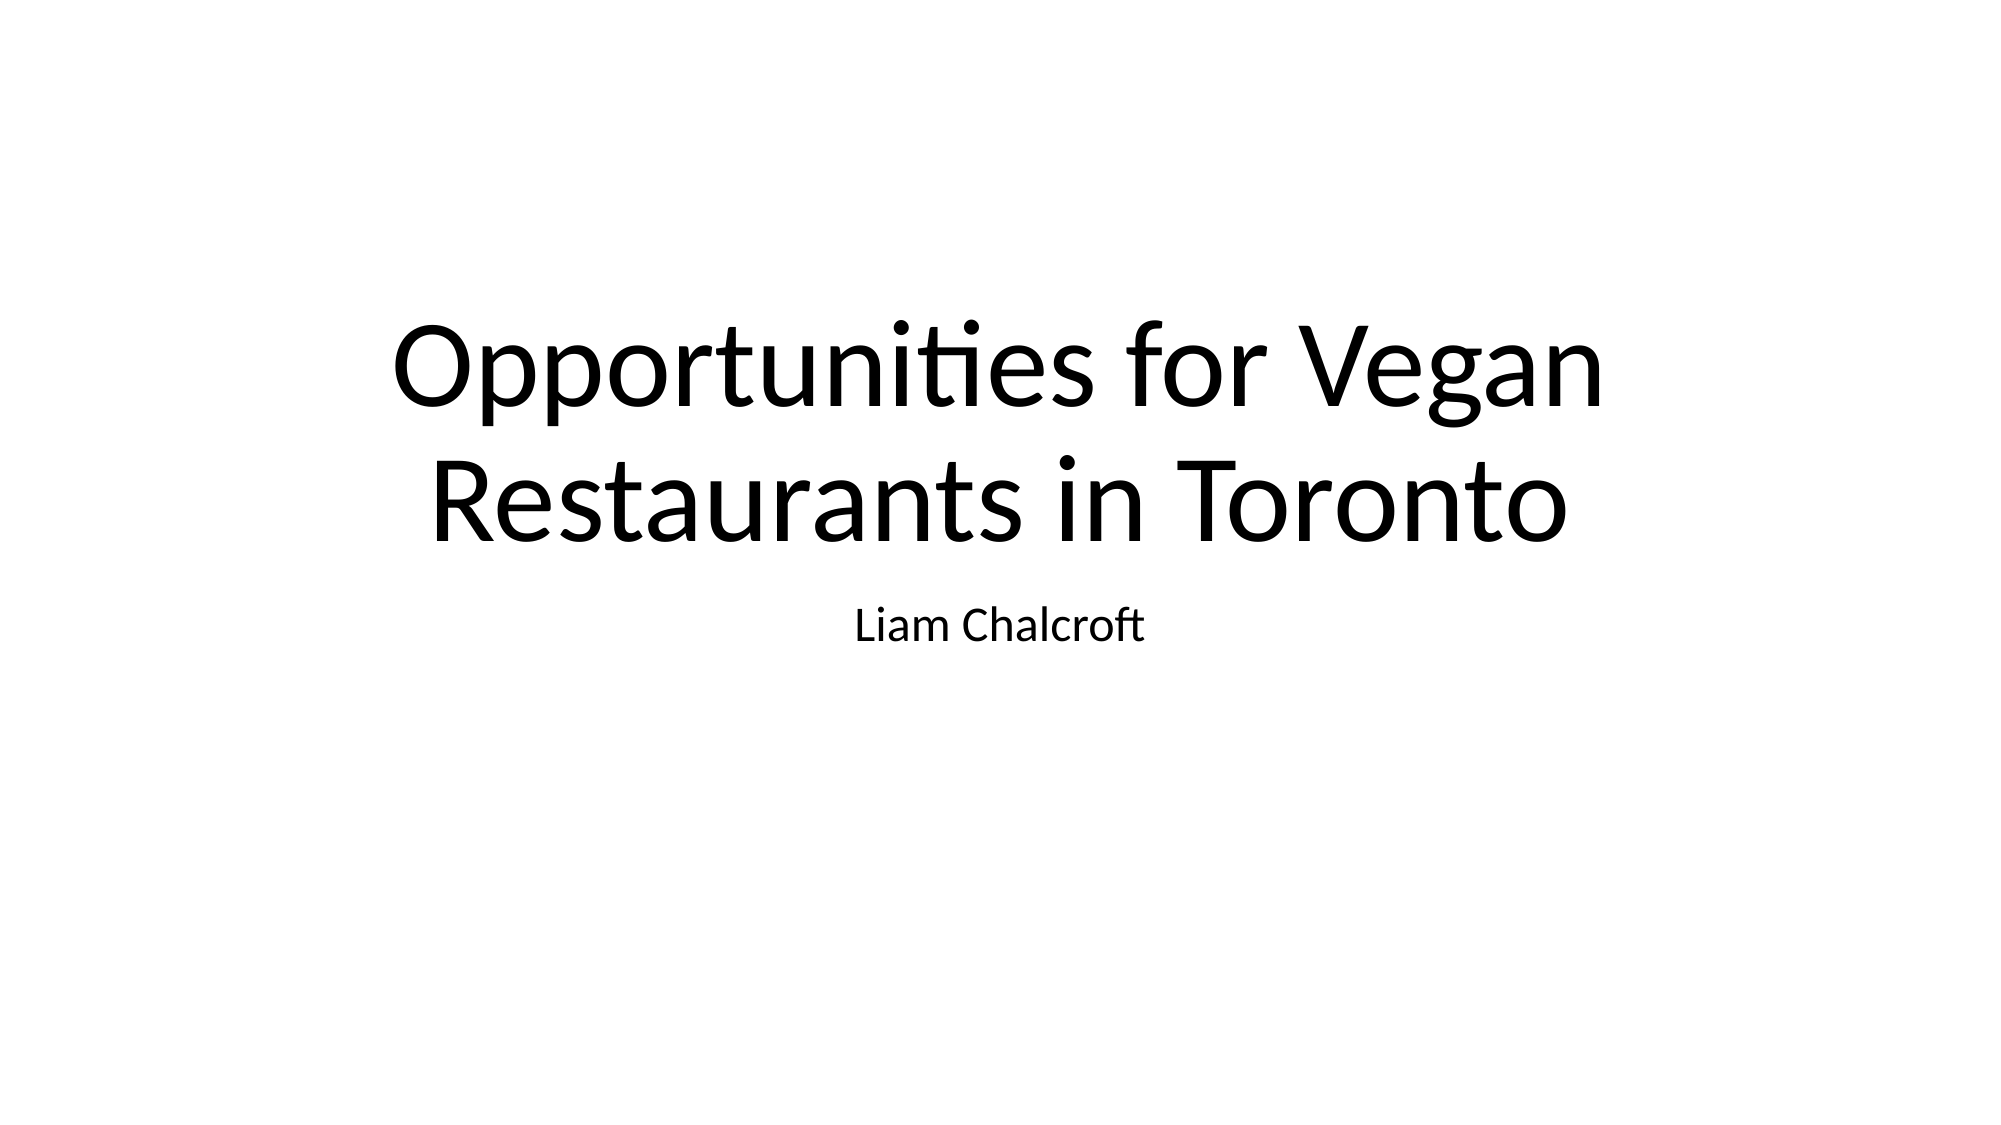

# Opportunities for Vegan Restaurants in Toronto
Liam Chalcroft